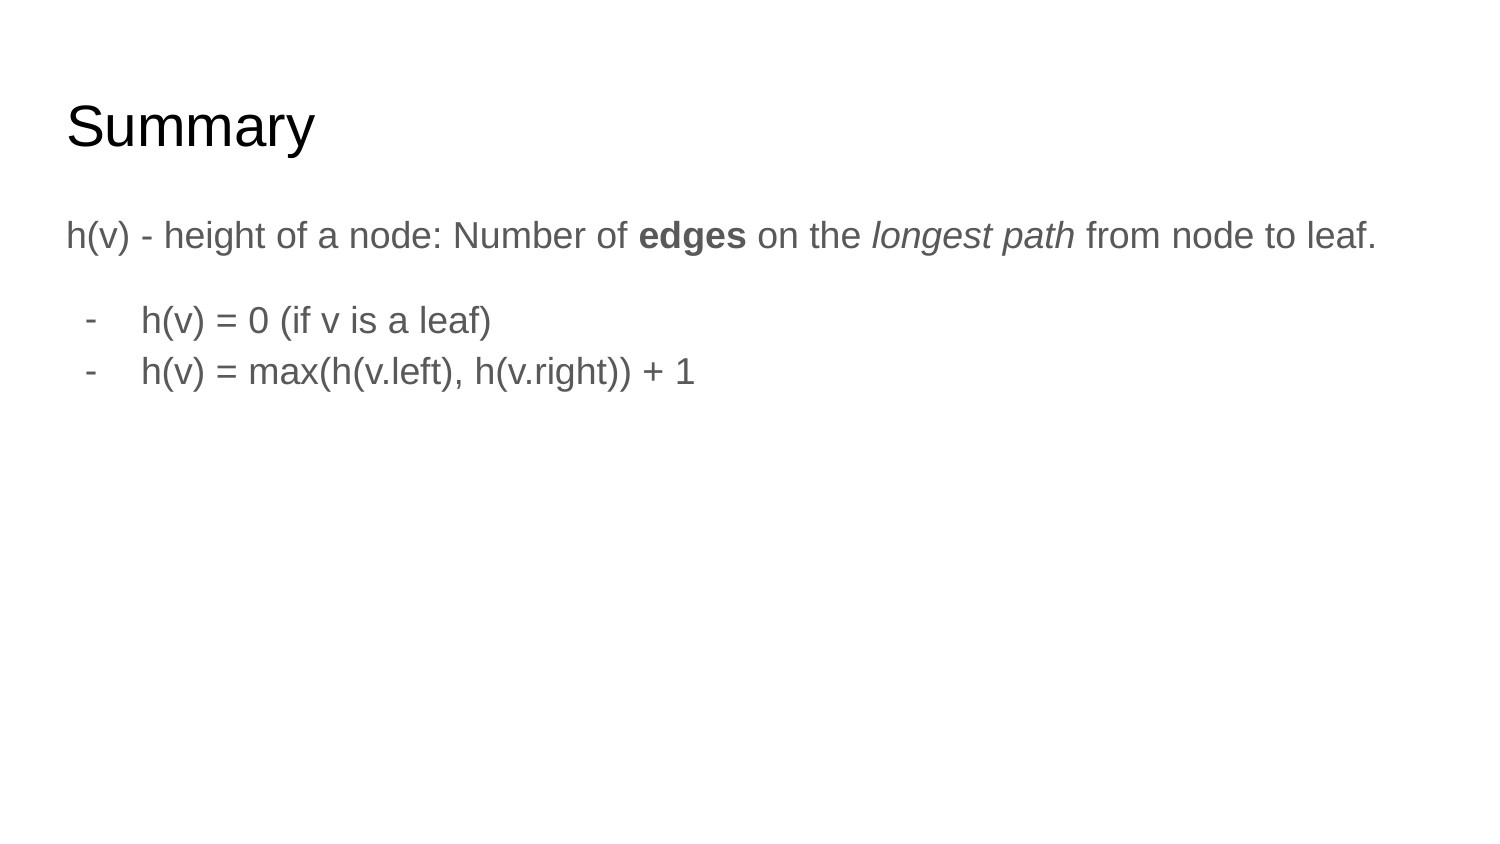

# Summary
h(v) - height of a node: Number of edges on the longest path from node to leaf.
h(v) = 0 (if v is a leaf)
h(v) = max(h(v.left), h(v.right)) + 1